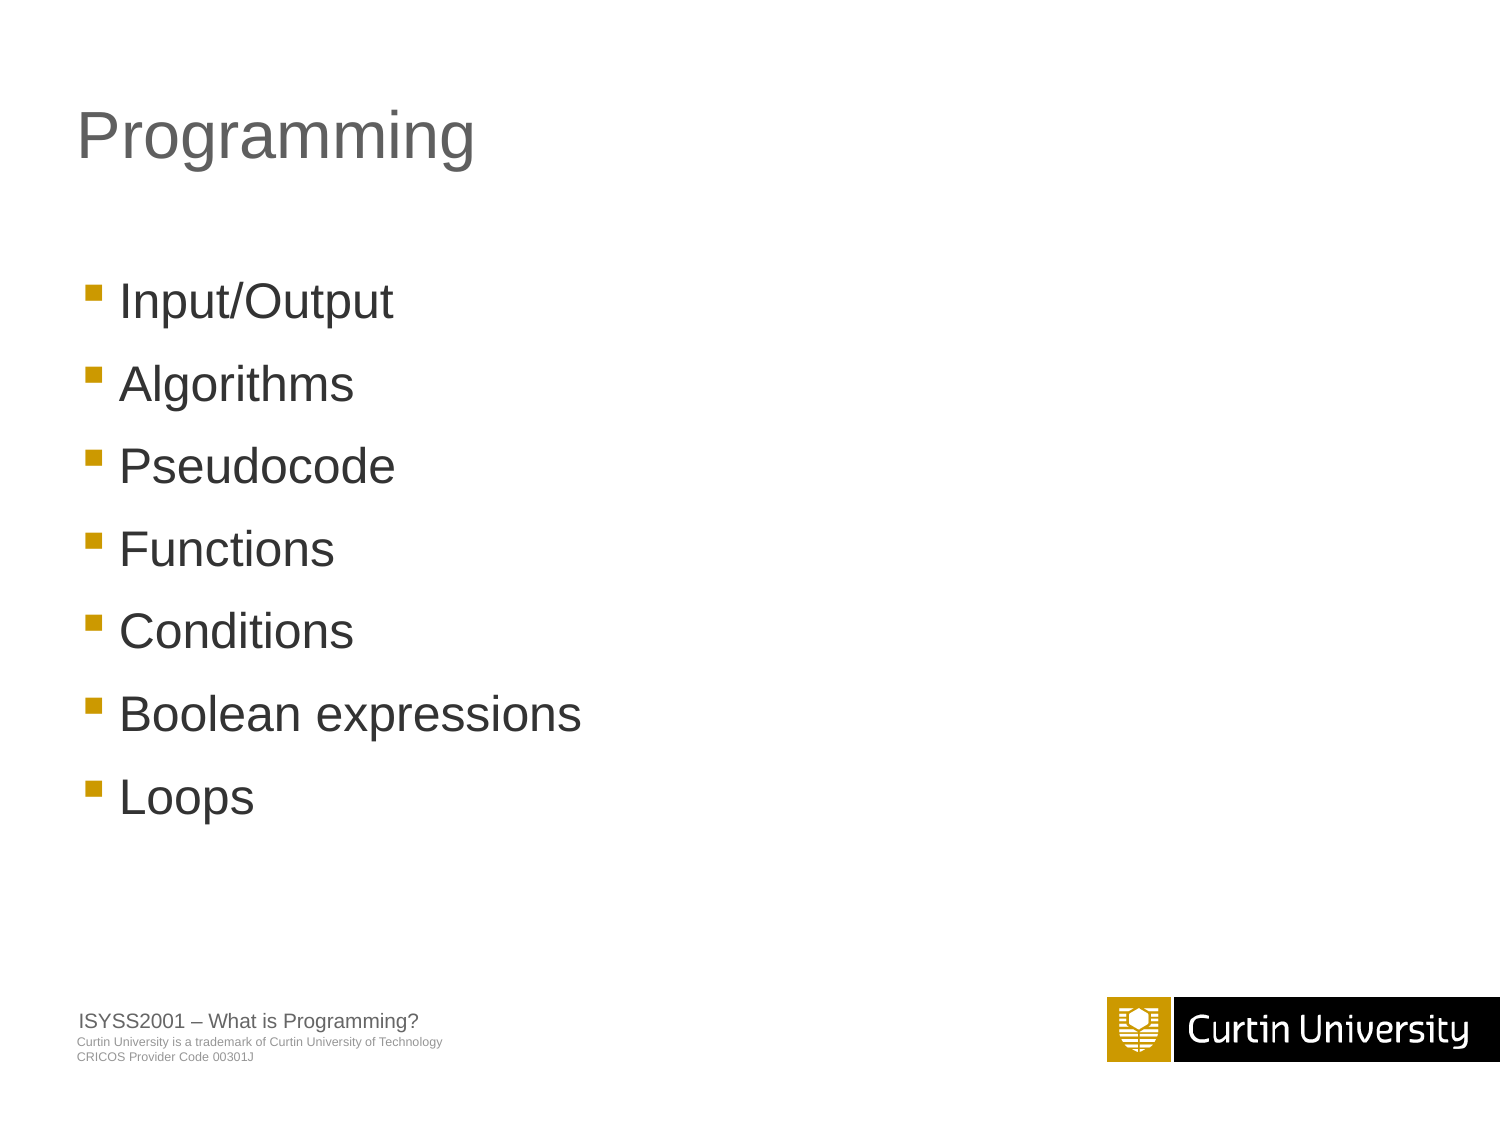

# Programming
Input/Output
Algorithms
Pseudocode
Functions
Conditions
Boolean expressions
Loops